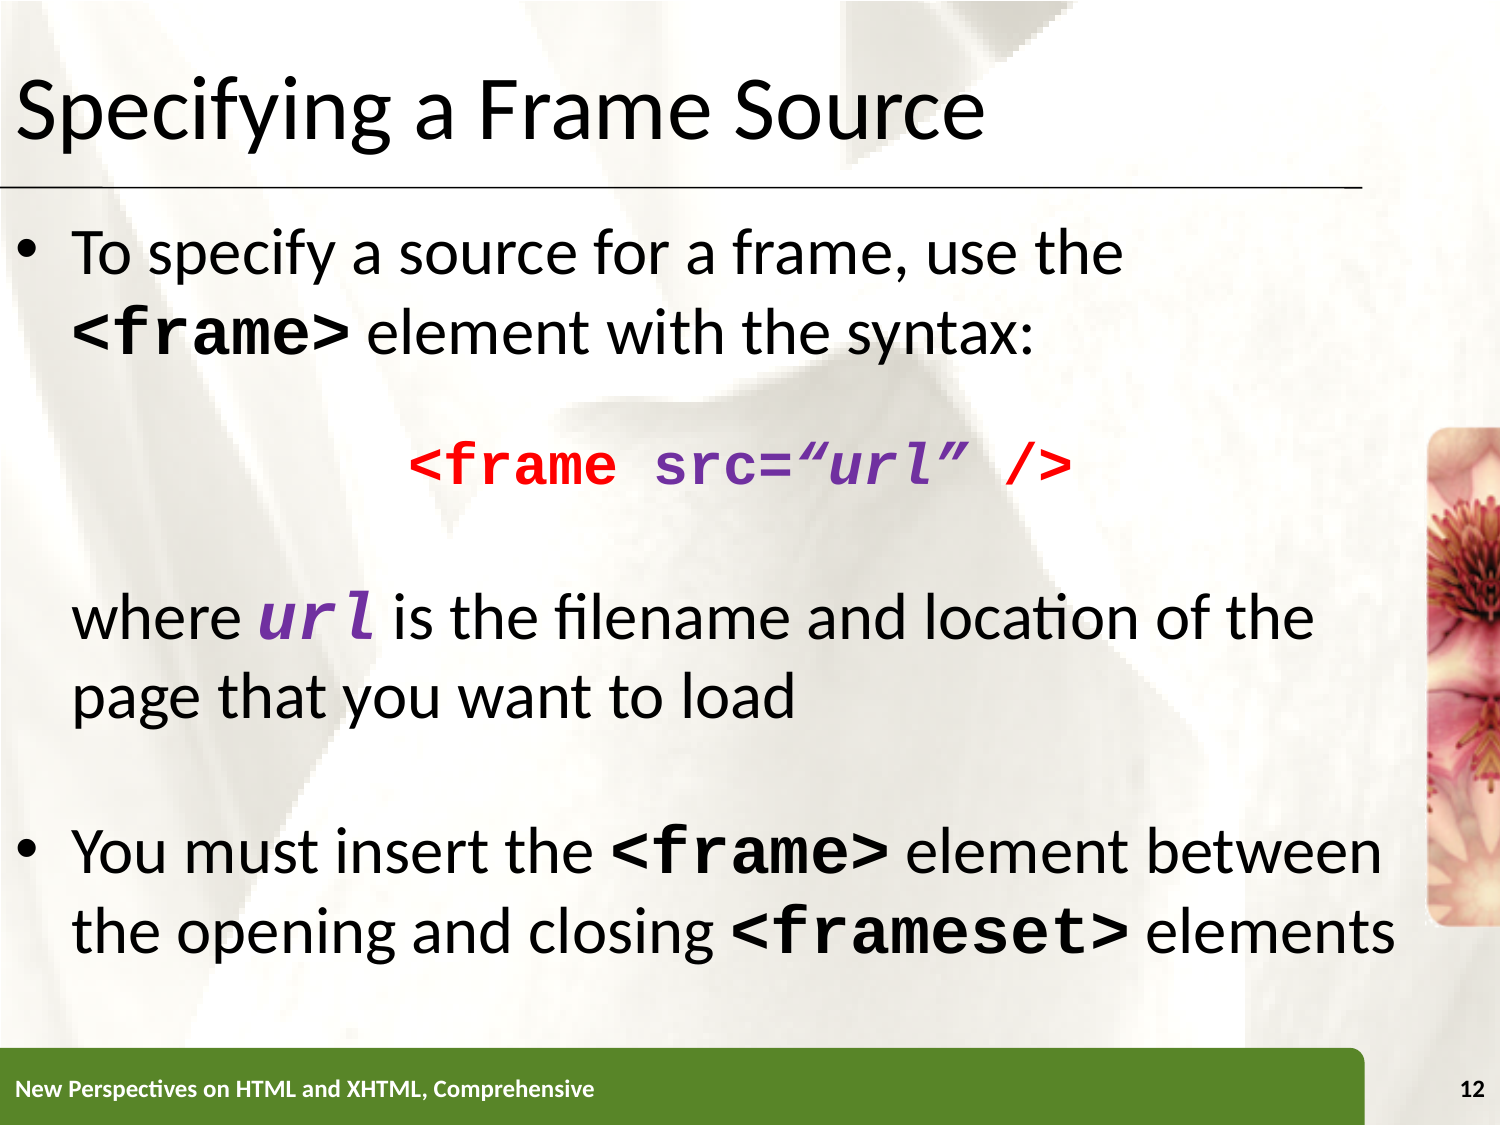

# Specifying a Frame Source
To specify a source for a frame, use the <frame> element with the syntax:
	<frame src=“url” />
	where url is the filename and location of the page that you want to load
You must insert the <frame> element between the opening and closing <frameset> elements
New Perspectives on HTML and XHTML, Comprehensive
12